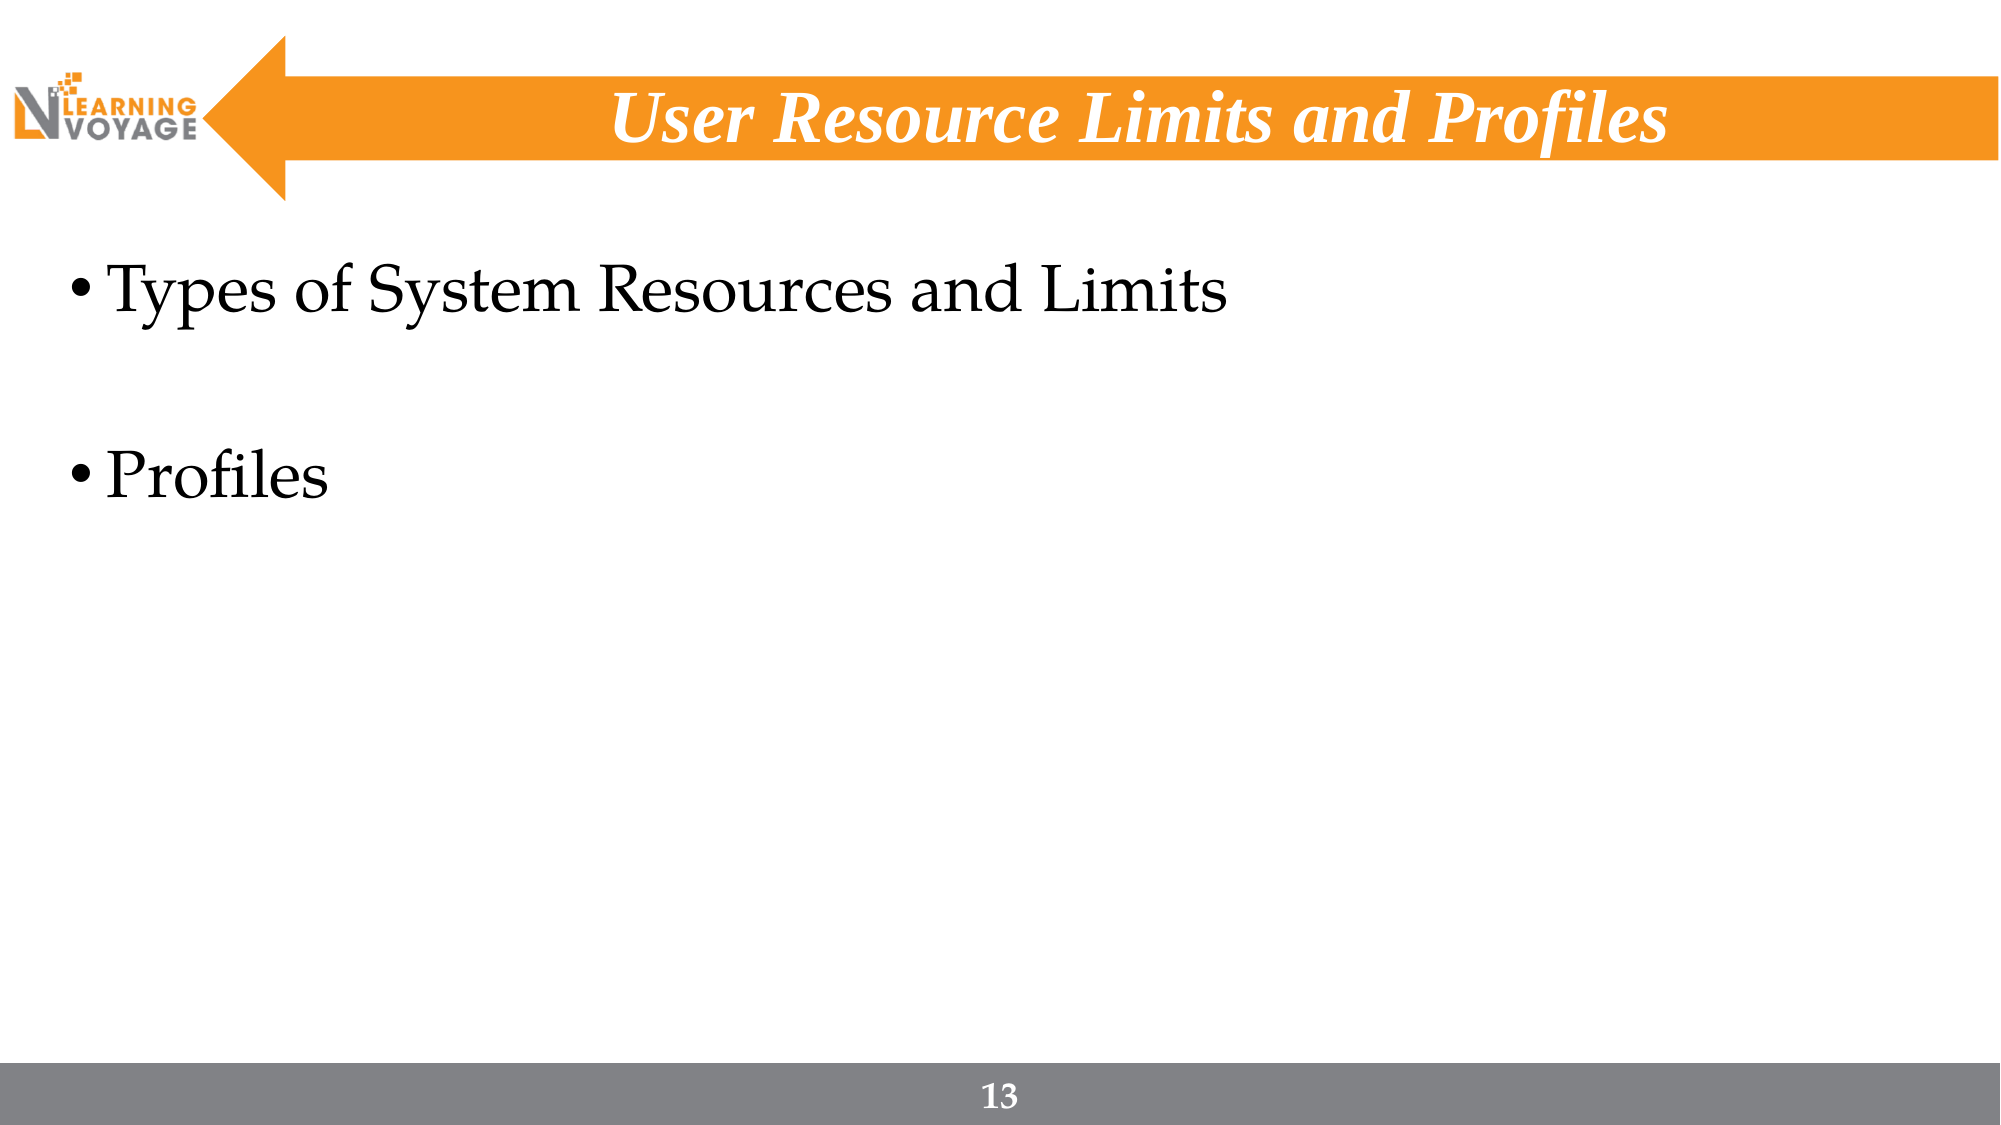

# User Resource Limits and Profiles
Types of System Resources and Limits

Profiles
13